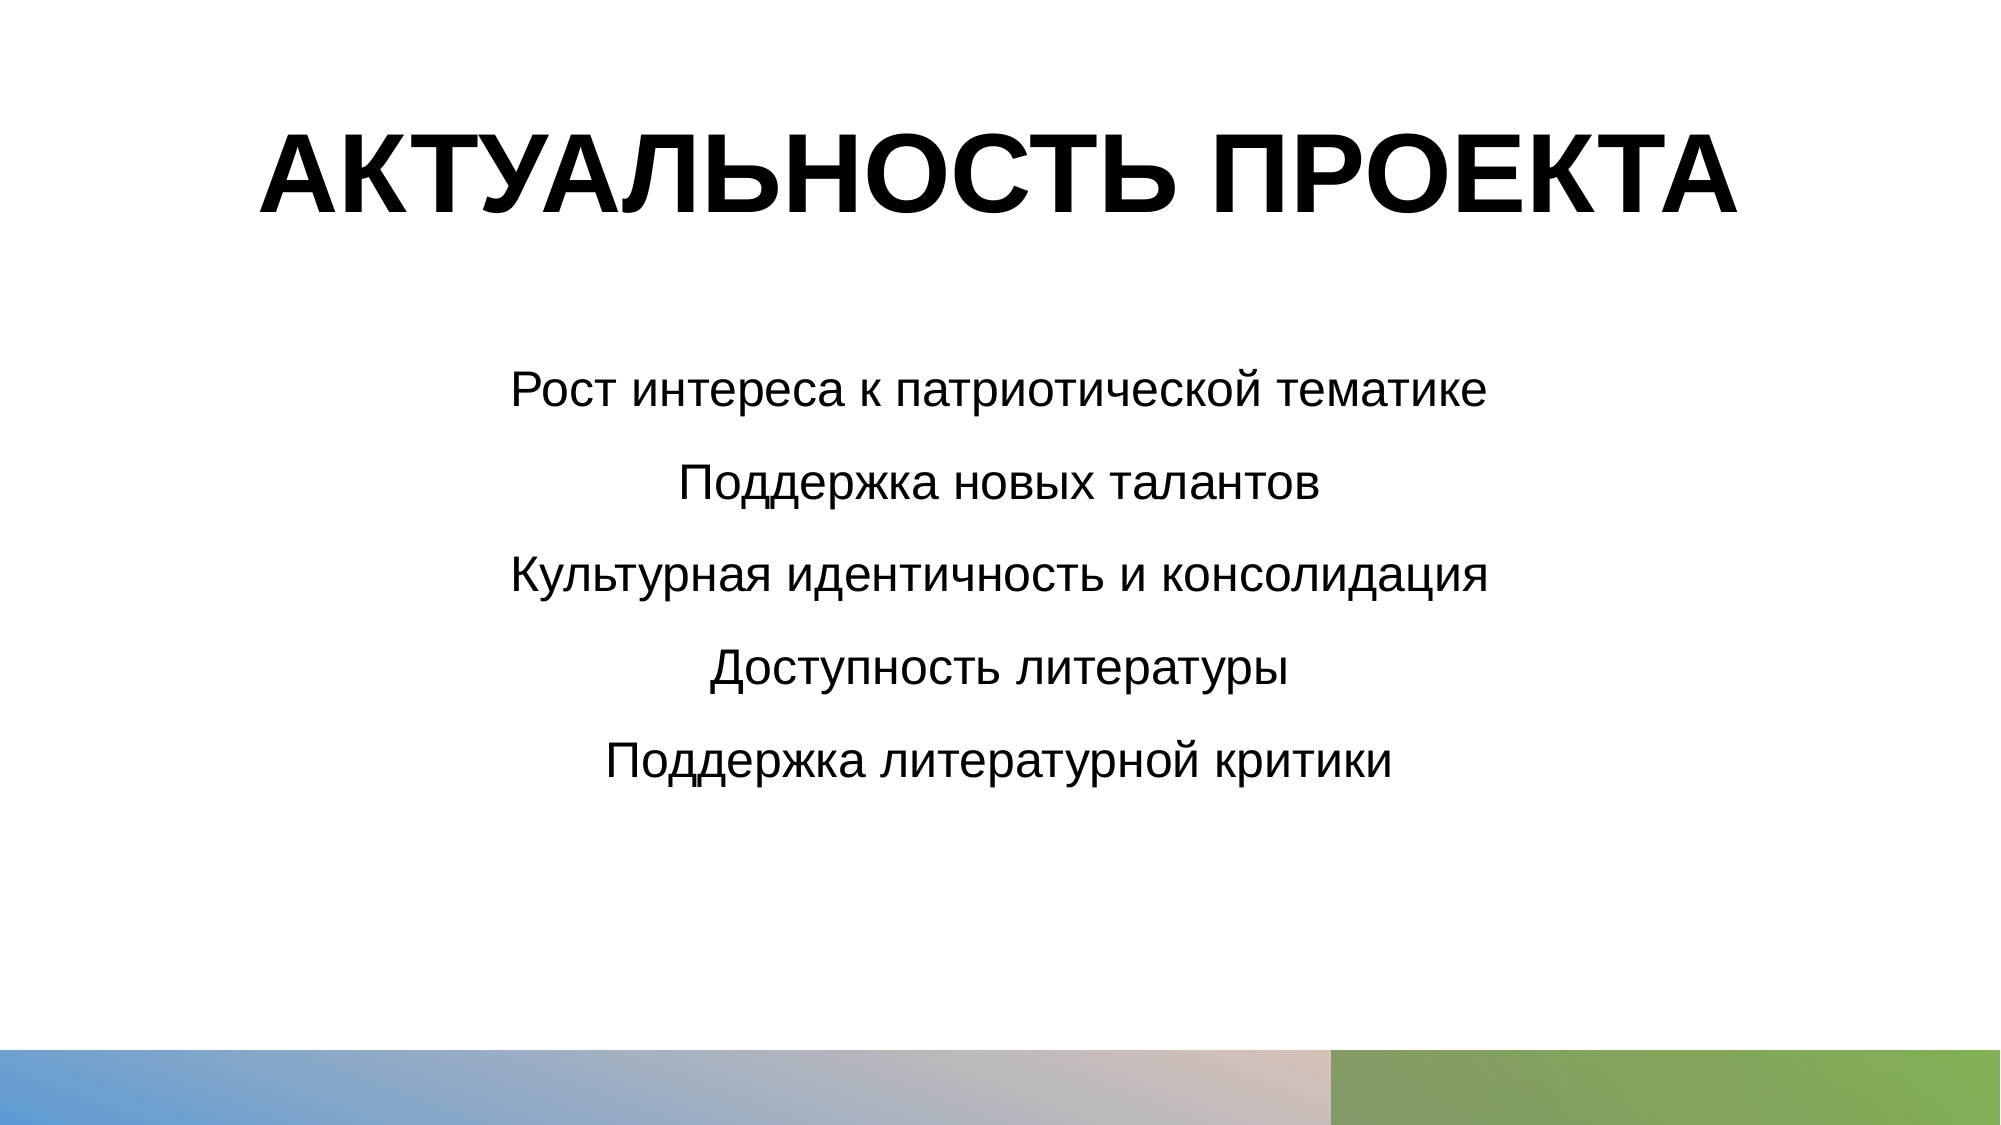

# Актуальность проекта
Рост интереса к патриотической тематике
Поддержка новых талантов
Культурная идентичность и консолидация
Доступность литературы
Поддержка литературной критики